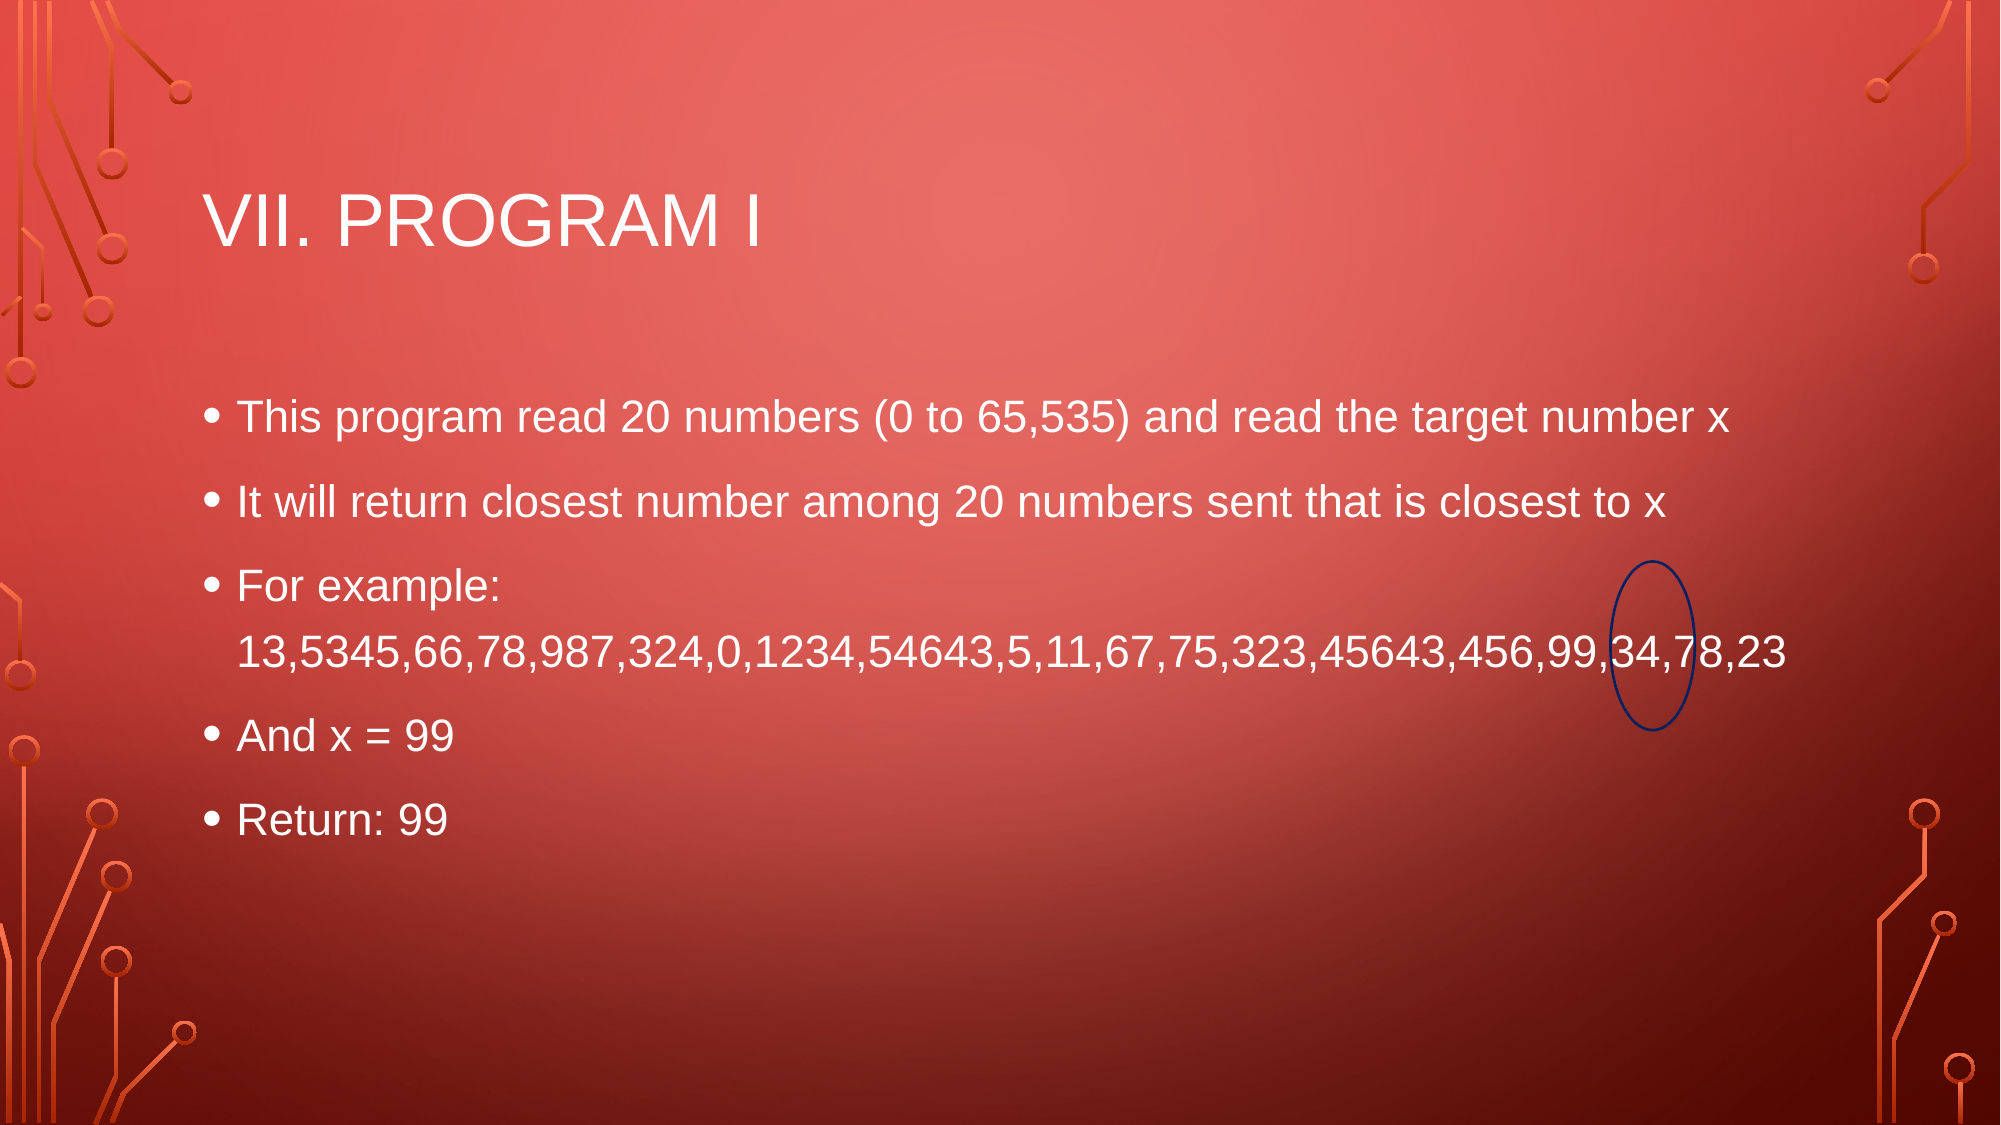

# vii. Program i
This program read 20 numbers (0 to 65,535) and read the target number x
It will return closest number among 20 numbers sent that is closest to x
For example: 13,5345,66,78,987,324,0,1234,54643,5,11,67,75,323,45643,456,99,34,78,23
And x = 99
Return: 99